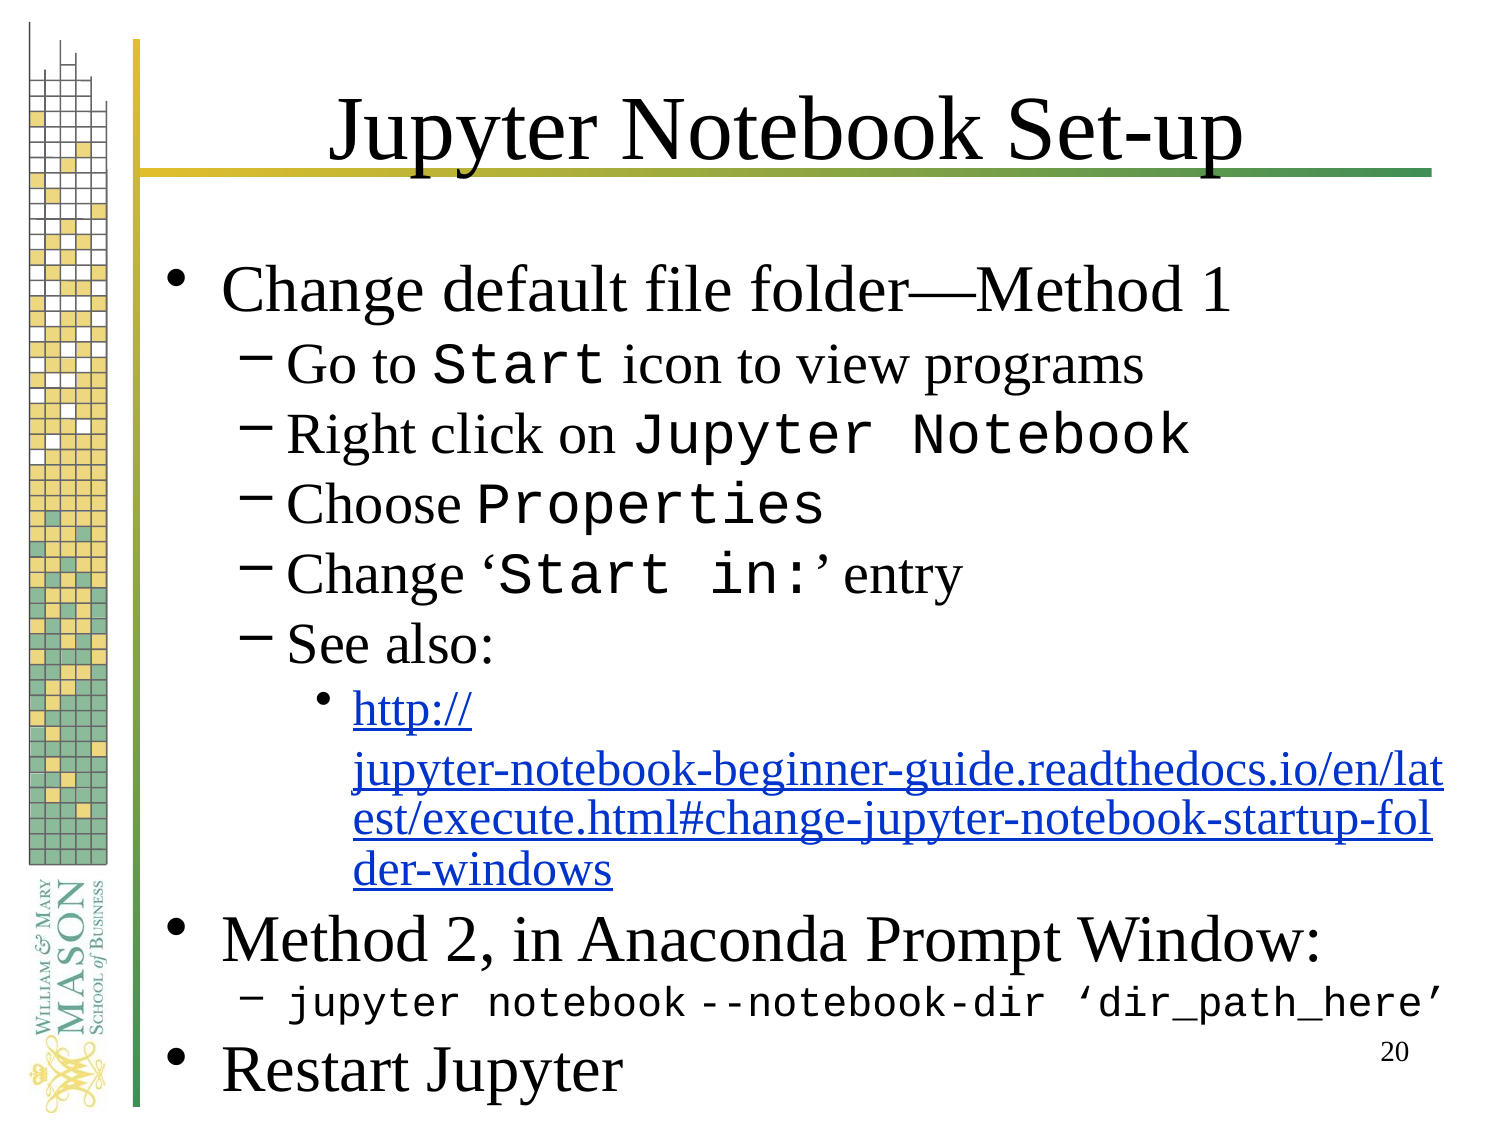

# Jupyter Notebook Set-up
Change default file folder—Method 1
Go to Start icon to view programs
Right click on Jupyter Notebook
Choose Properties
Change ‘Start in:’ entry
See also:
http://jupyter-notebook-beginner-guide.readthedocs.io/en/latest/execute.html#change-jupyter-notebook-startup-folder-windows
Method 2, in Anaconda Prompt Window:
jupyter notebook --notebook-dir ‘dir_path_here’
Restart Jupyter

20